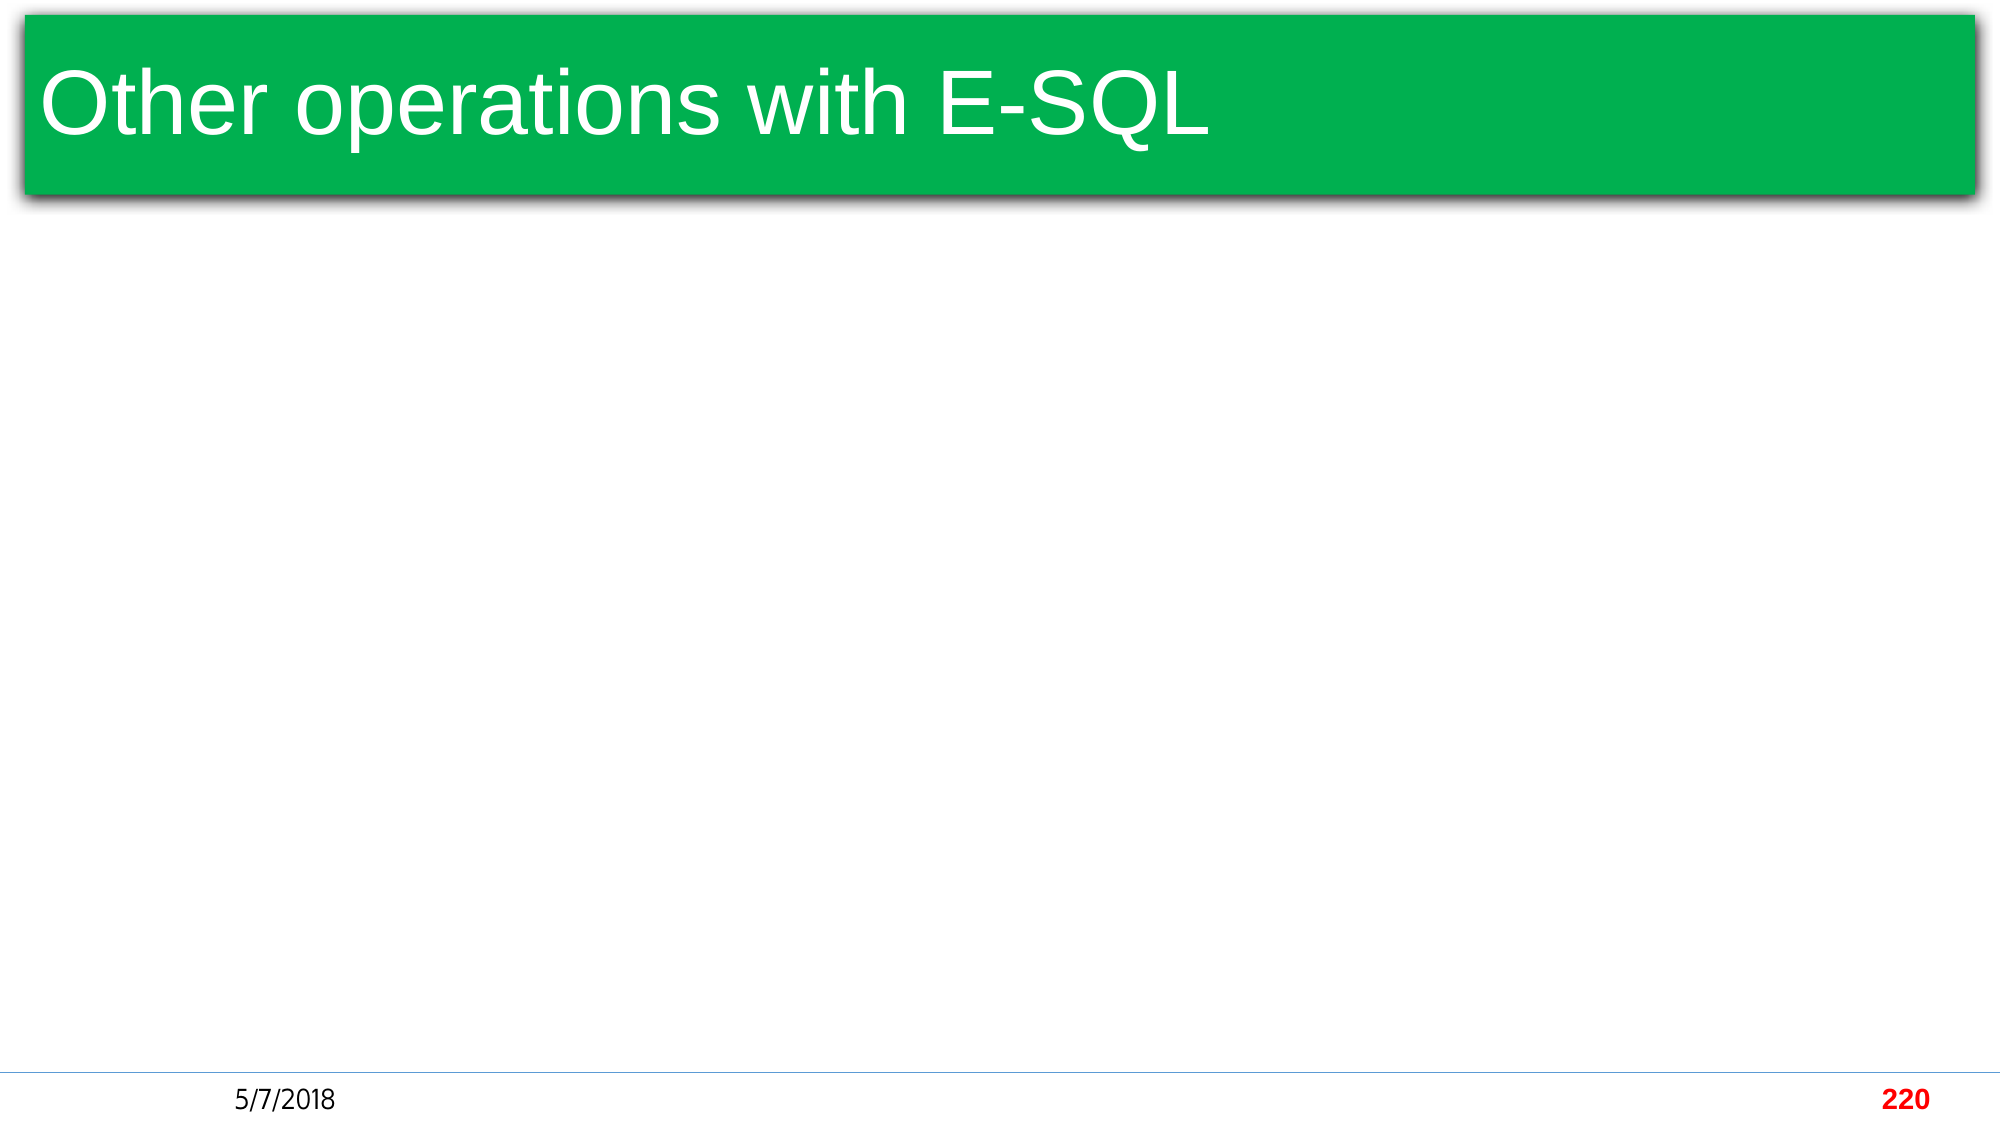

# Other operations with E-SQL

5/7/2018
220